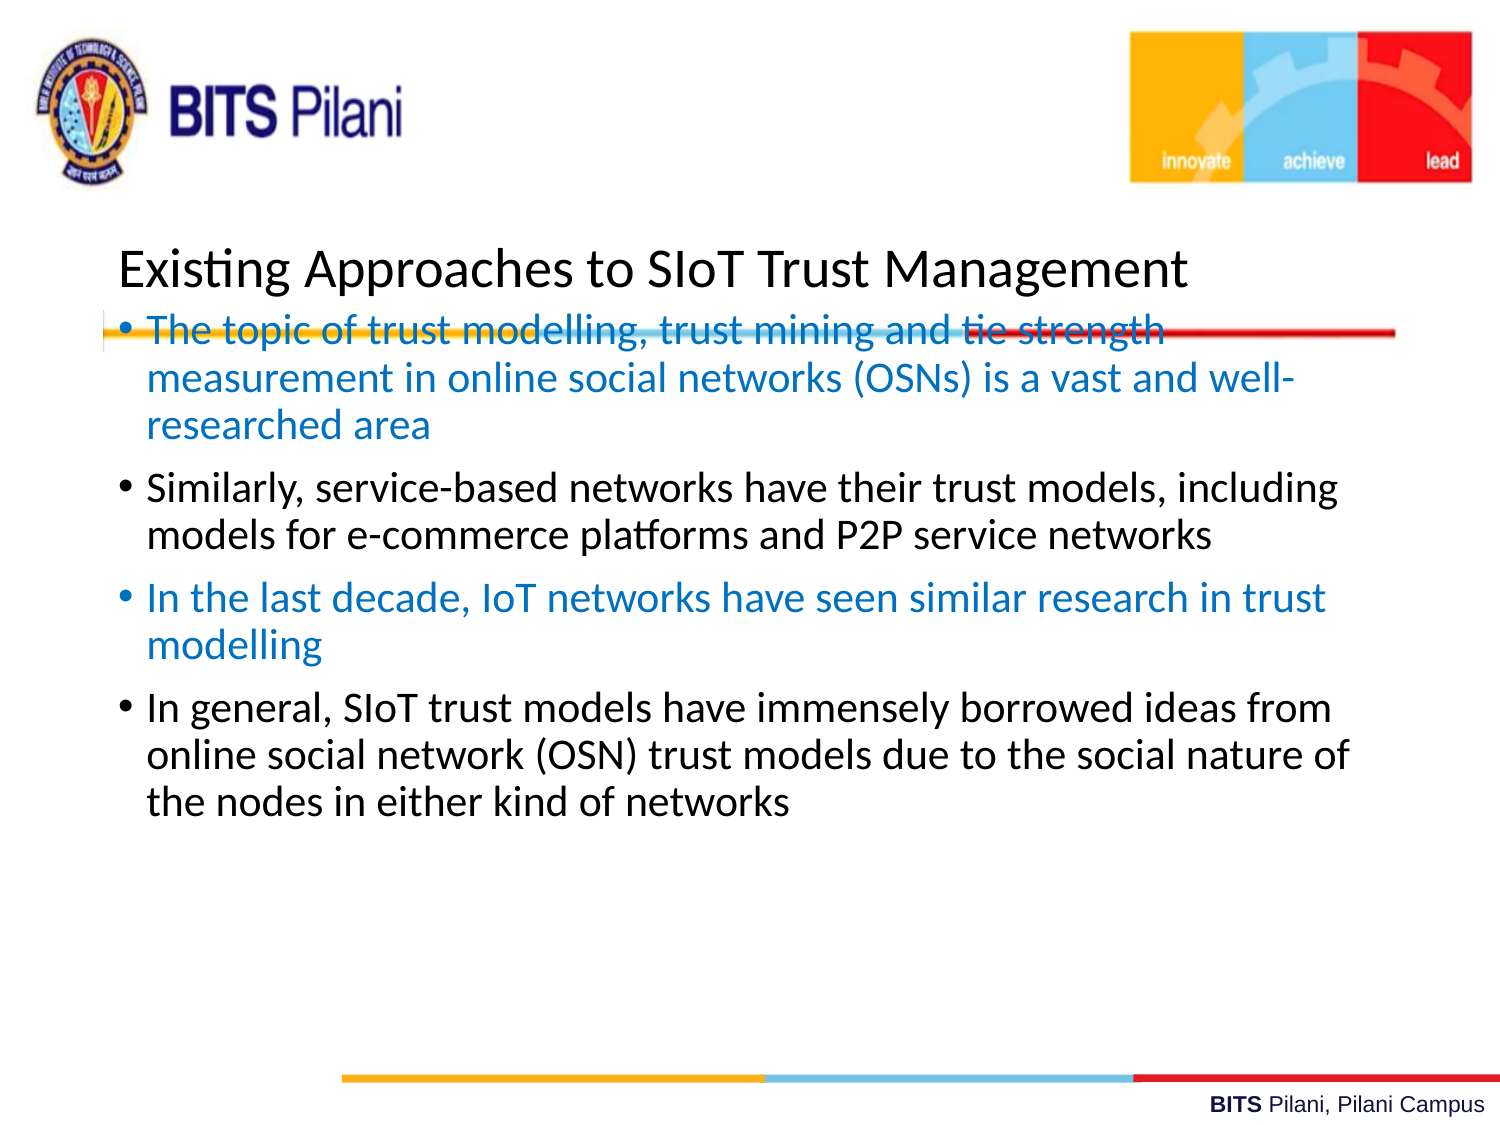

# Existing Approaches to SIoT Trust Management
The topic of trust modelling, trust mining and tie strength measurement in online social networks (OSNs) is a vast and well-researched area
Similarly, service-based networks have their trust models, including models for e-commerce platforms and P2P service networks
In the last decade, IoT networks have seen similar research in trust modelling
In general, SIoT trust models have immensely borrowed ideas from online social network (OSN) trust models due to the social nature of the nodes in either kind of networks